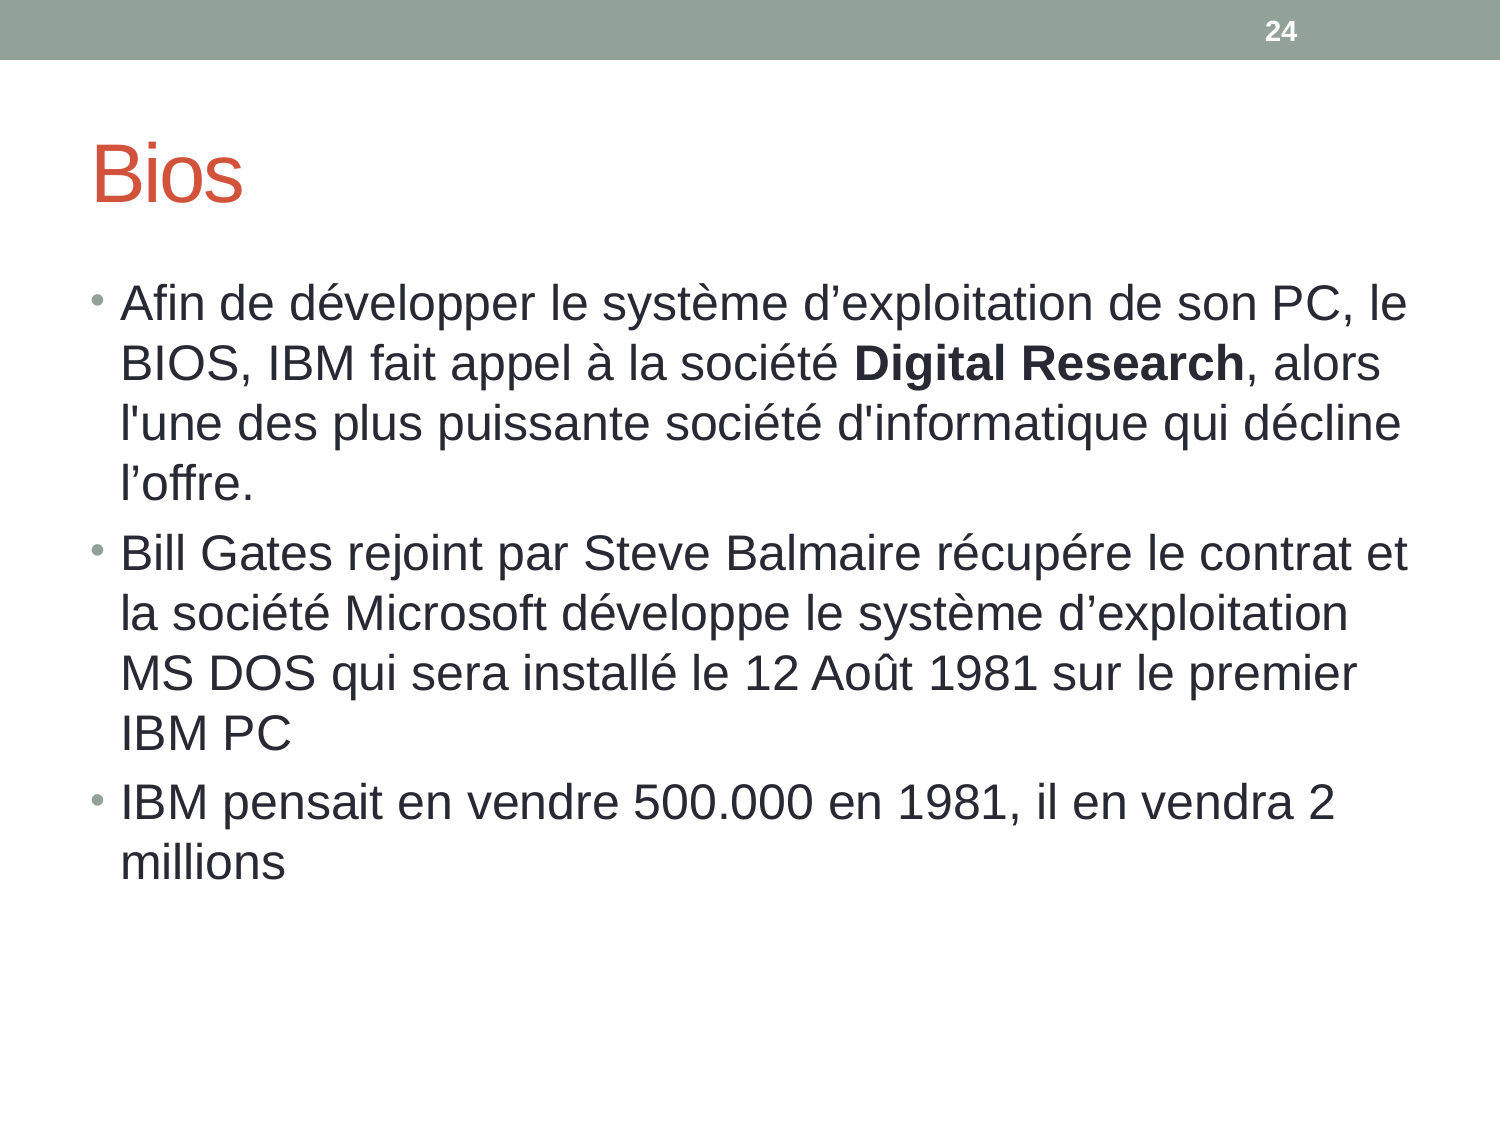

24
# Bios
Afin de développer le système d’exploitation de son PC, le BIOS, IBM fait appel à la société Digital Research, alors l'une des plus puissante société d'informatique qui décline l’offre.
Bill Gates rejoint par Steve Balmaire récupére le contrat et la société Microsoft développe le système d’exploitation MS DOS qui sera installé le 12 Août 1981 sur le premier IBM PC
IBM pensait en vendre 500.000 en 1981, il en vendra 2 millions